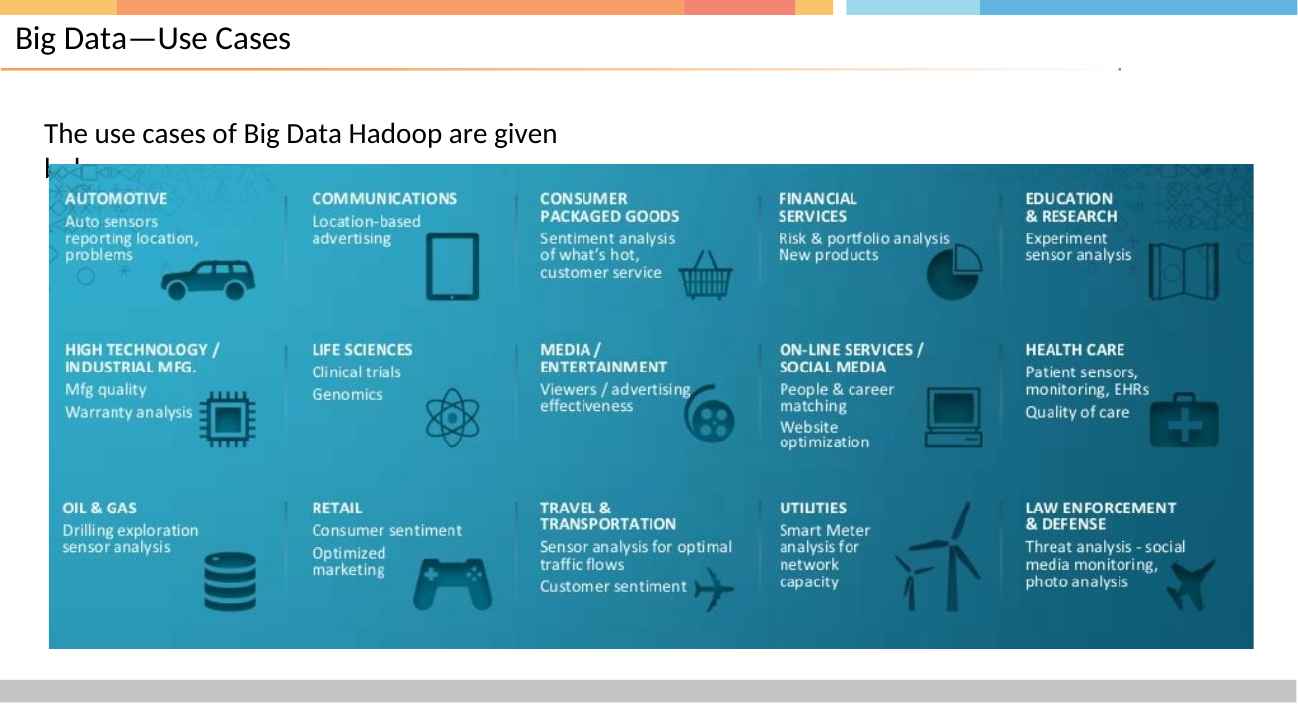

# Big Data—Use Cases

The use cases of Big Data Hadoop are given below.